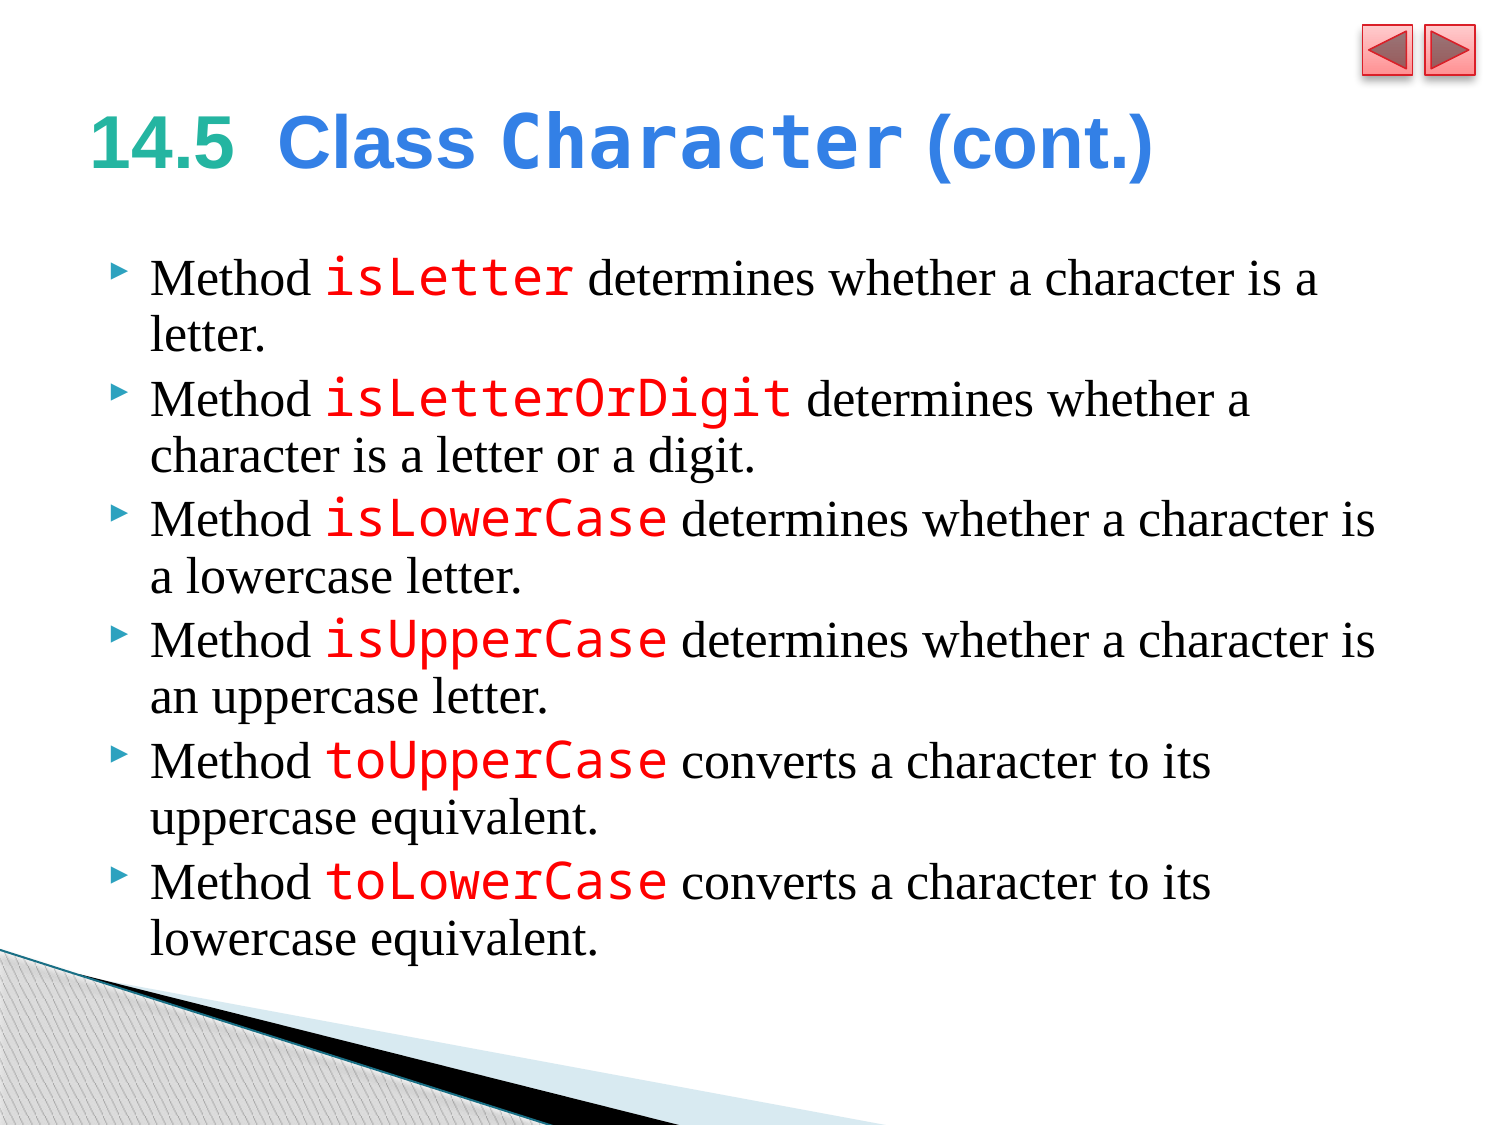

# 14.5  Class Character (cont.)
Method isLetter determines whether a character is a letter.
Method isLetterOrDigit determines whether a character is a letter or a digit.
Method isLowerCase determines whether a character is a lowercase letter.
Method isUpperCase determines whether a character is an uppercase letter.
Method toUpperCase converts a character to its uppercase equivalent.
Method toLowerCase converts a character to its lowercase equivalent.